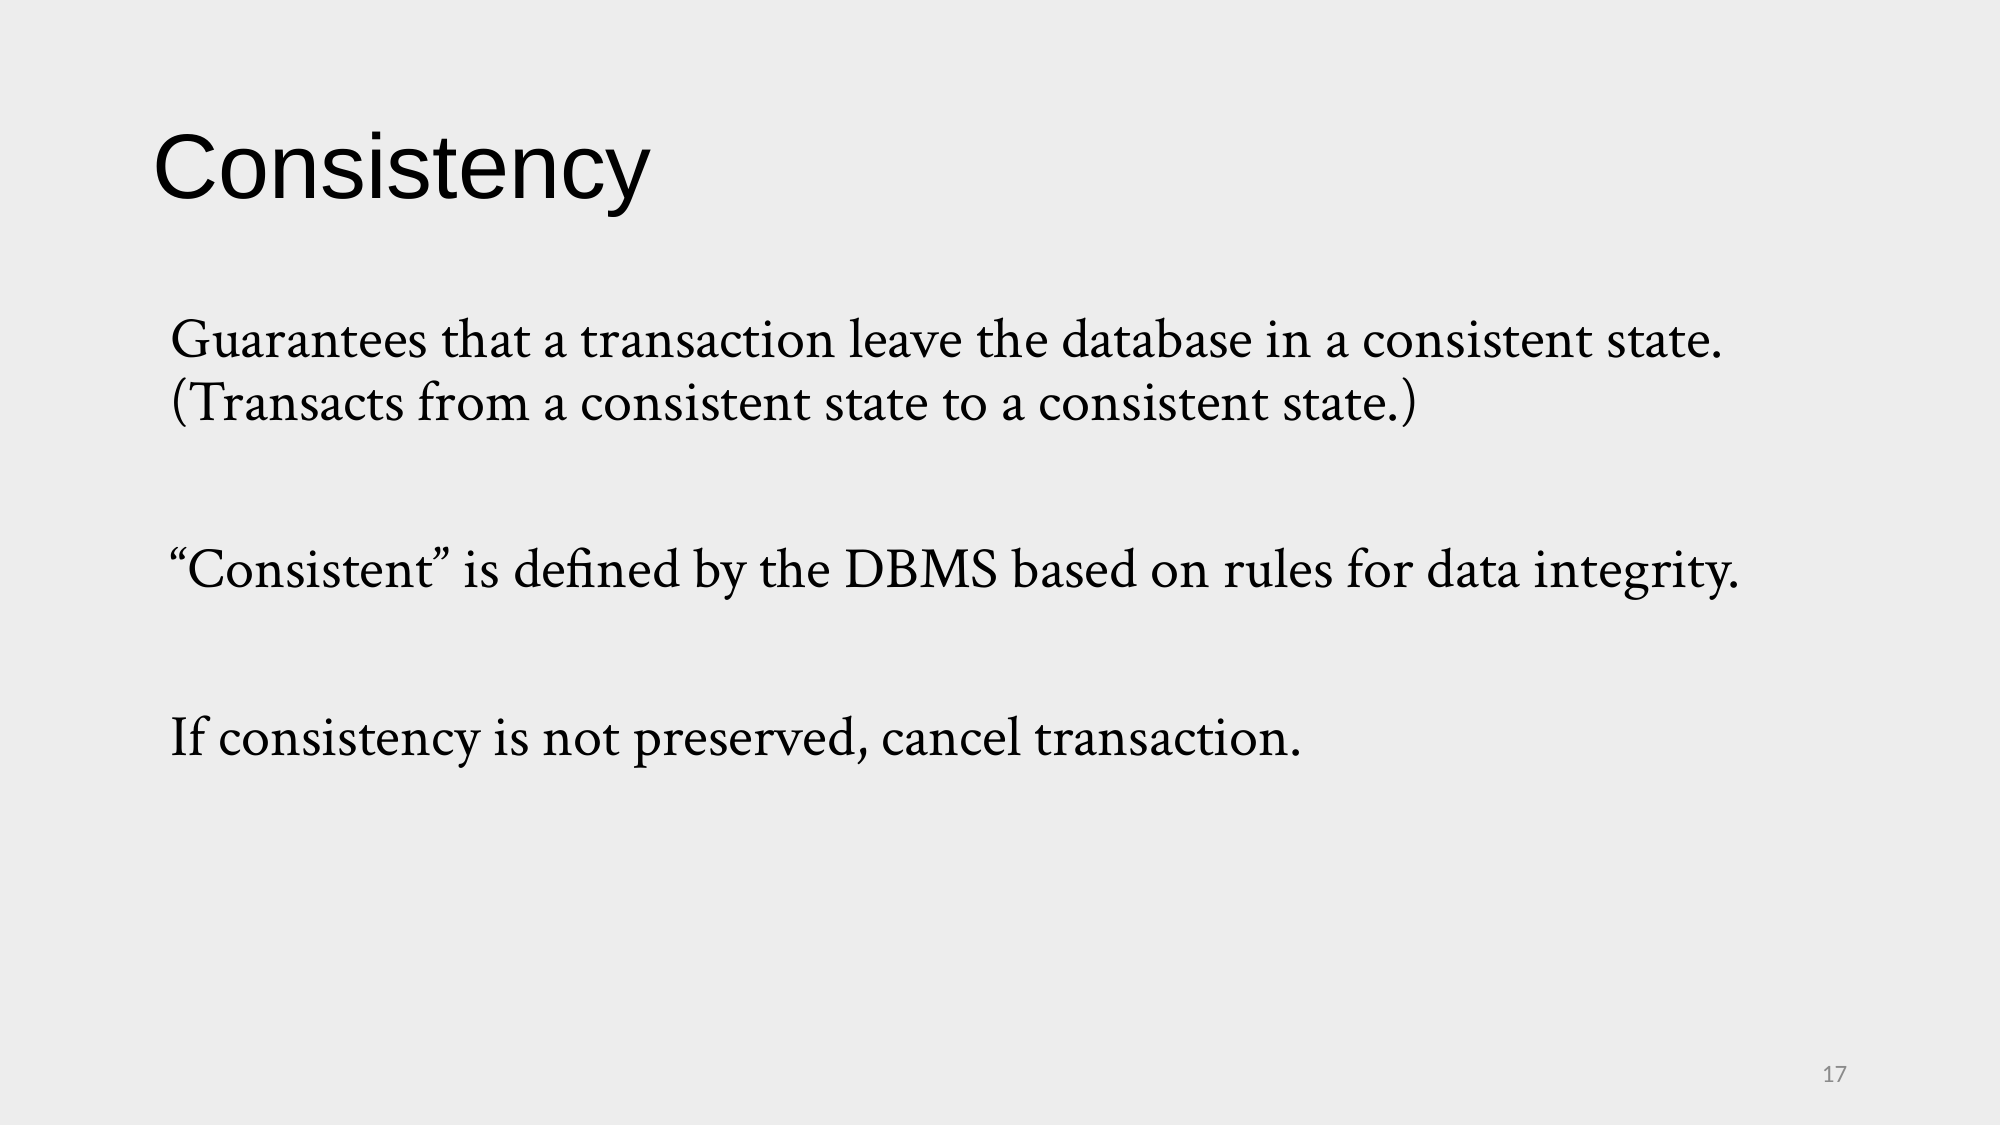

# Consistency
Guarantees that a transaction leave the database in a consistent state. (Transacts from a consistent state to a consistent state.)

“Consistent” is defined by the DBMS based on rules for data integrity.

If consistency is not preserved, cancel transaction.
17